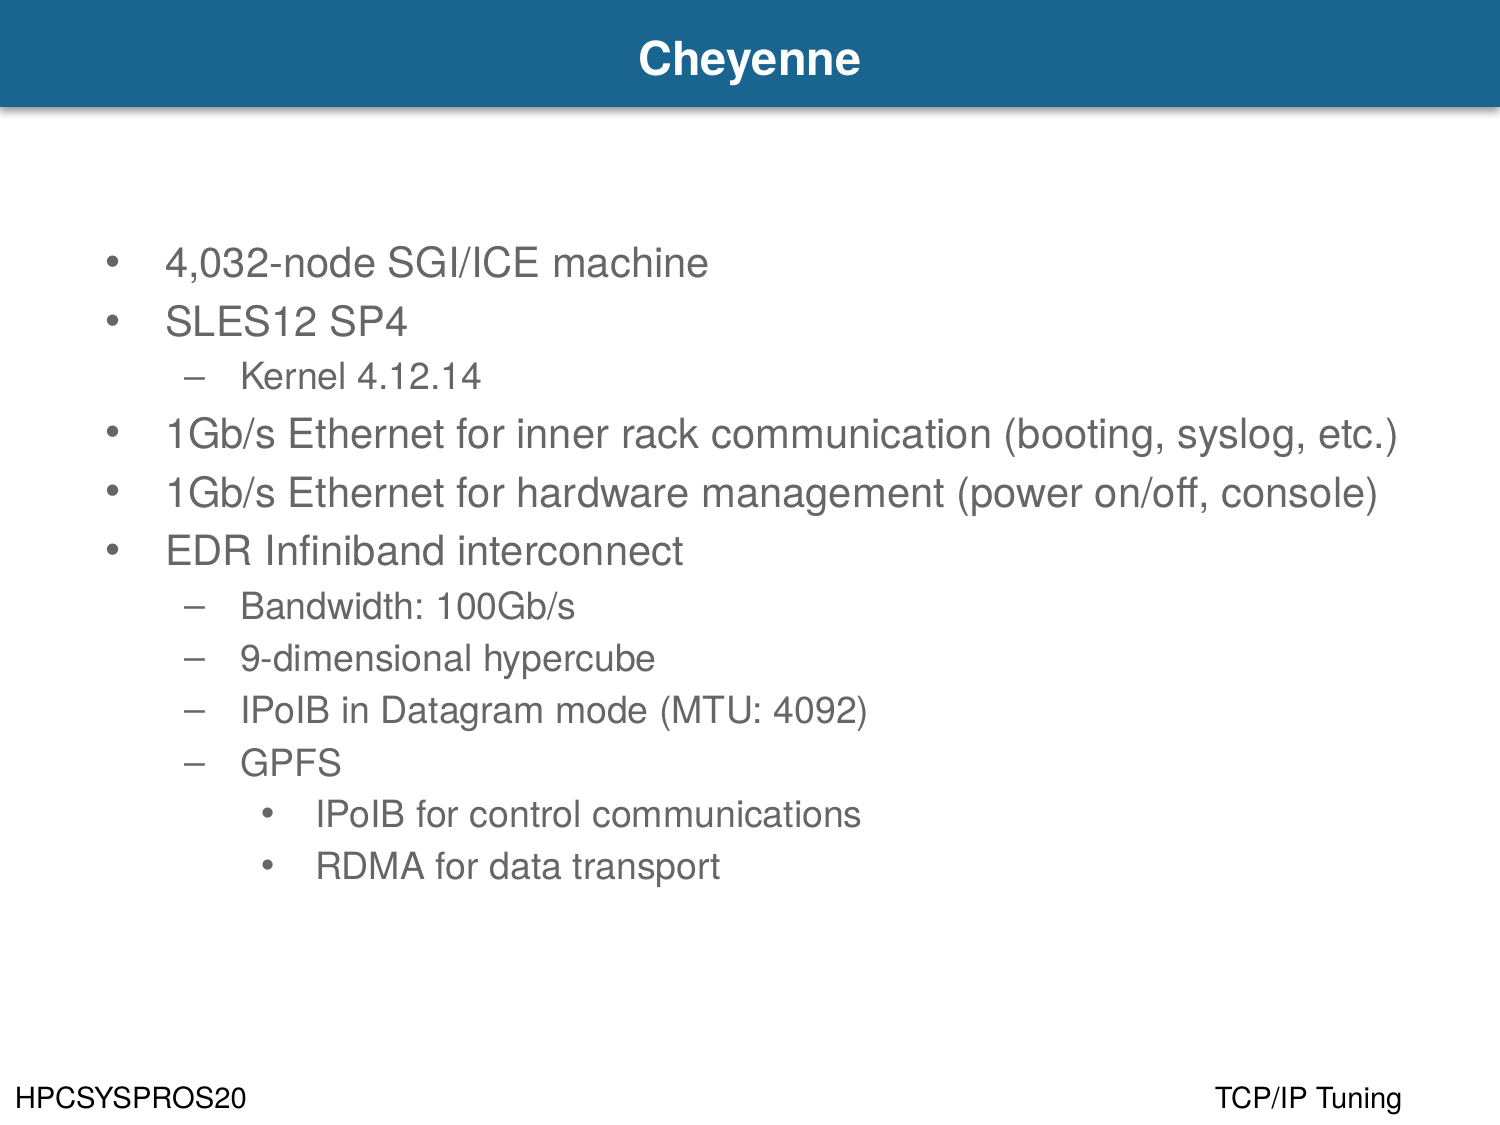

# Cheyenne
4,032-node SGI/ICE machine
SLES12 SP4
Kernel 4.12.14
1Gb/s Ethernet for inner rack communication (booting, syslog, etc.)
1Gb/s Ethernet for hardware management (power on/off, console)
EDR Infiniband interconnect
Bandwidth: 100Gb/s
9-dimensional hypercube
IPoIB in Datagram mode (MTU: 4092)
GPFS
IPoIB for control communications
RDMA for data transport
HPCSYSPROS20							TCP/IP Tuning